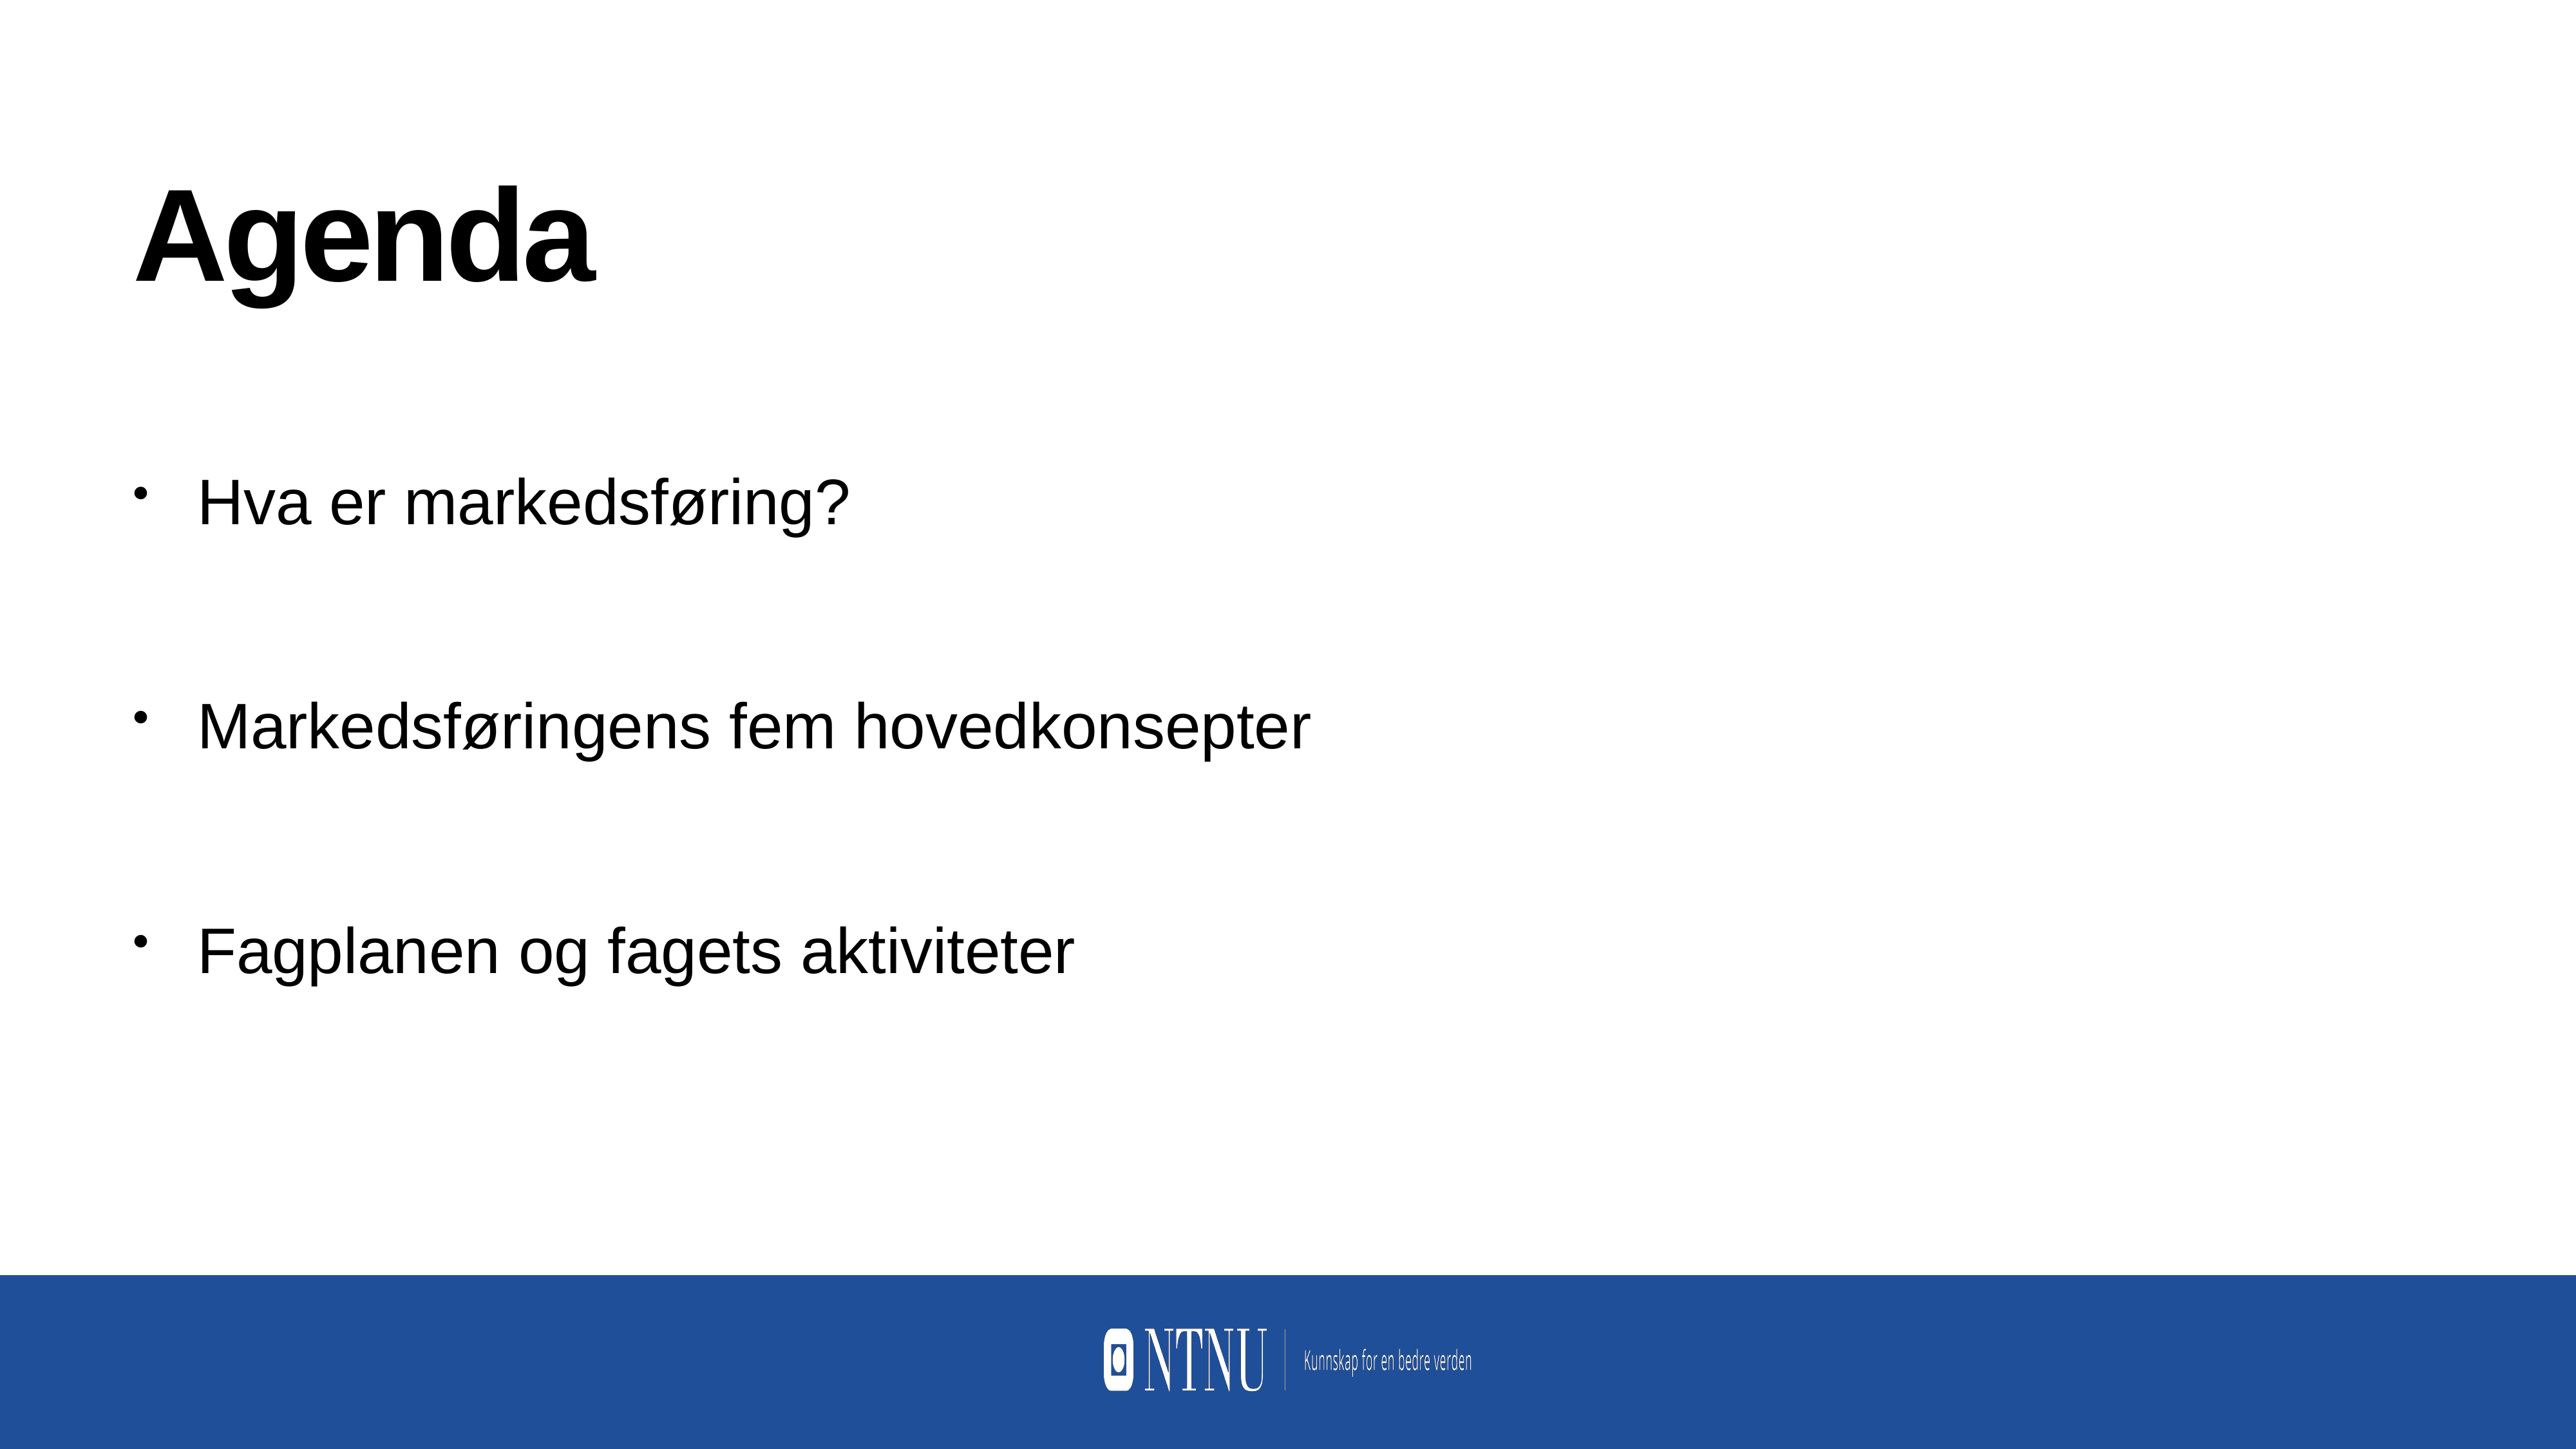

Agenda

Hva er markedsføring?

Markedsføringens fem hovedkonsepter

Fagplanen og fagets aktiviteter